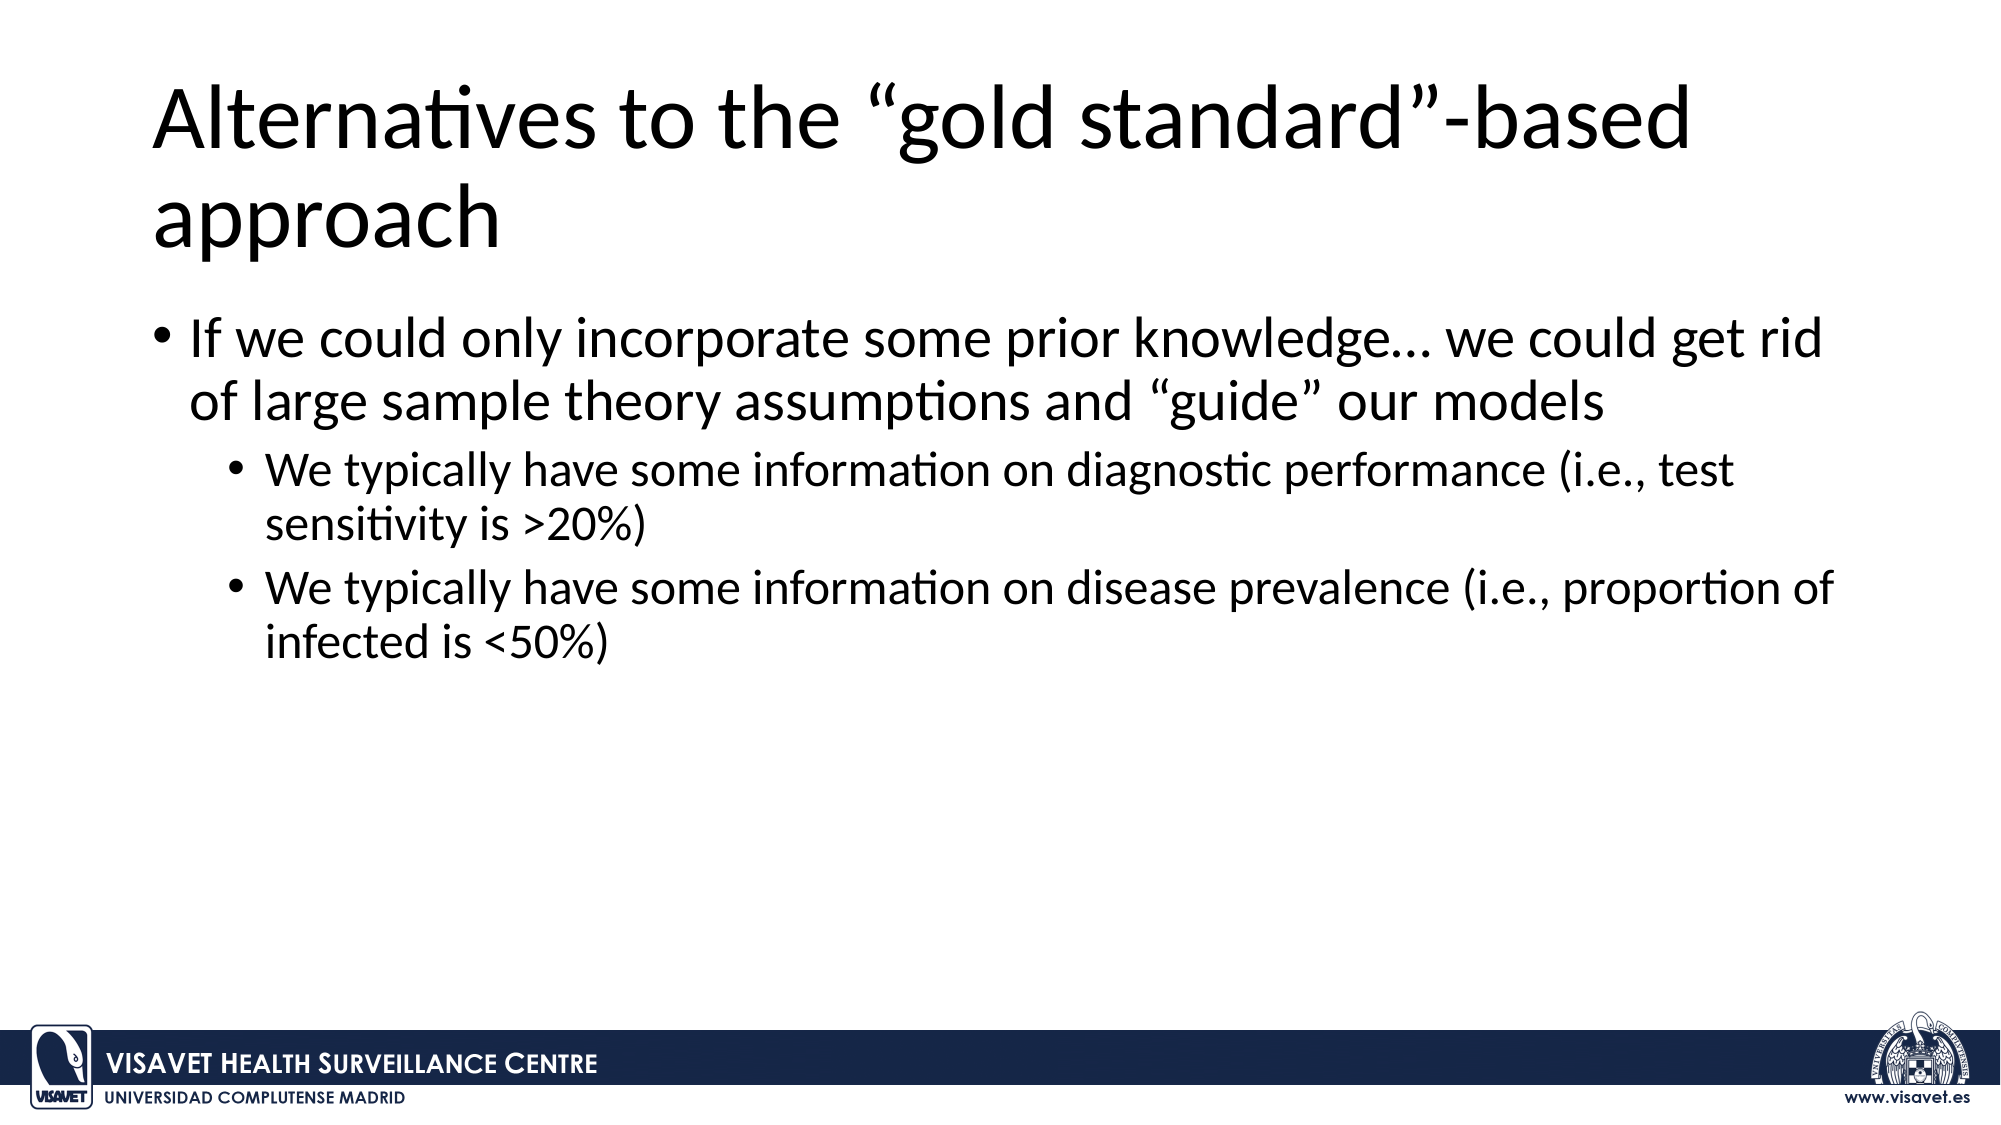

# Alternatives to the “gold standard”-based approach
If we could only incorporate some prior knowledge… we could get rid of large sample theory assumptions and “guide” our models
We typically have some information on diagnostic performance (i.e., test sensitivity is >20%)
We typically have some information on disease prevalence (i.e., proportion of infected is <50%)